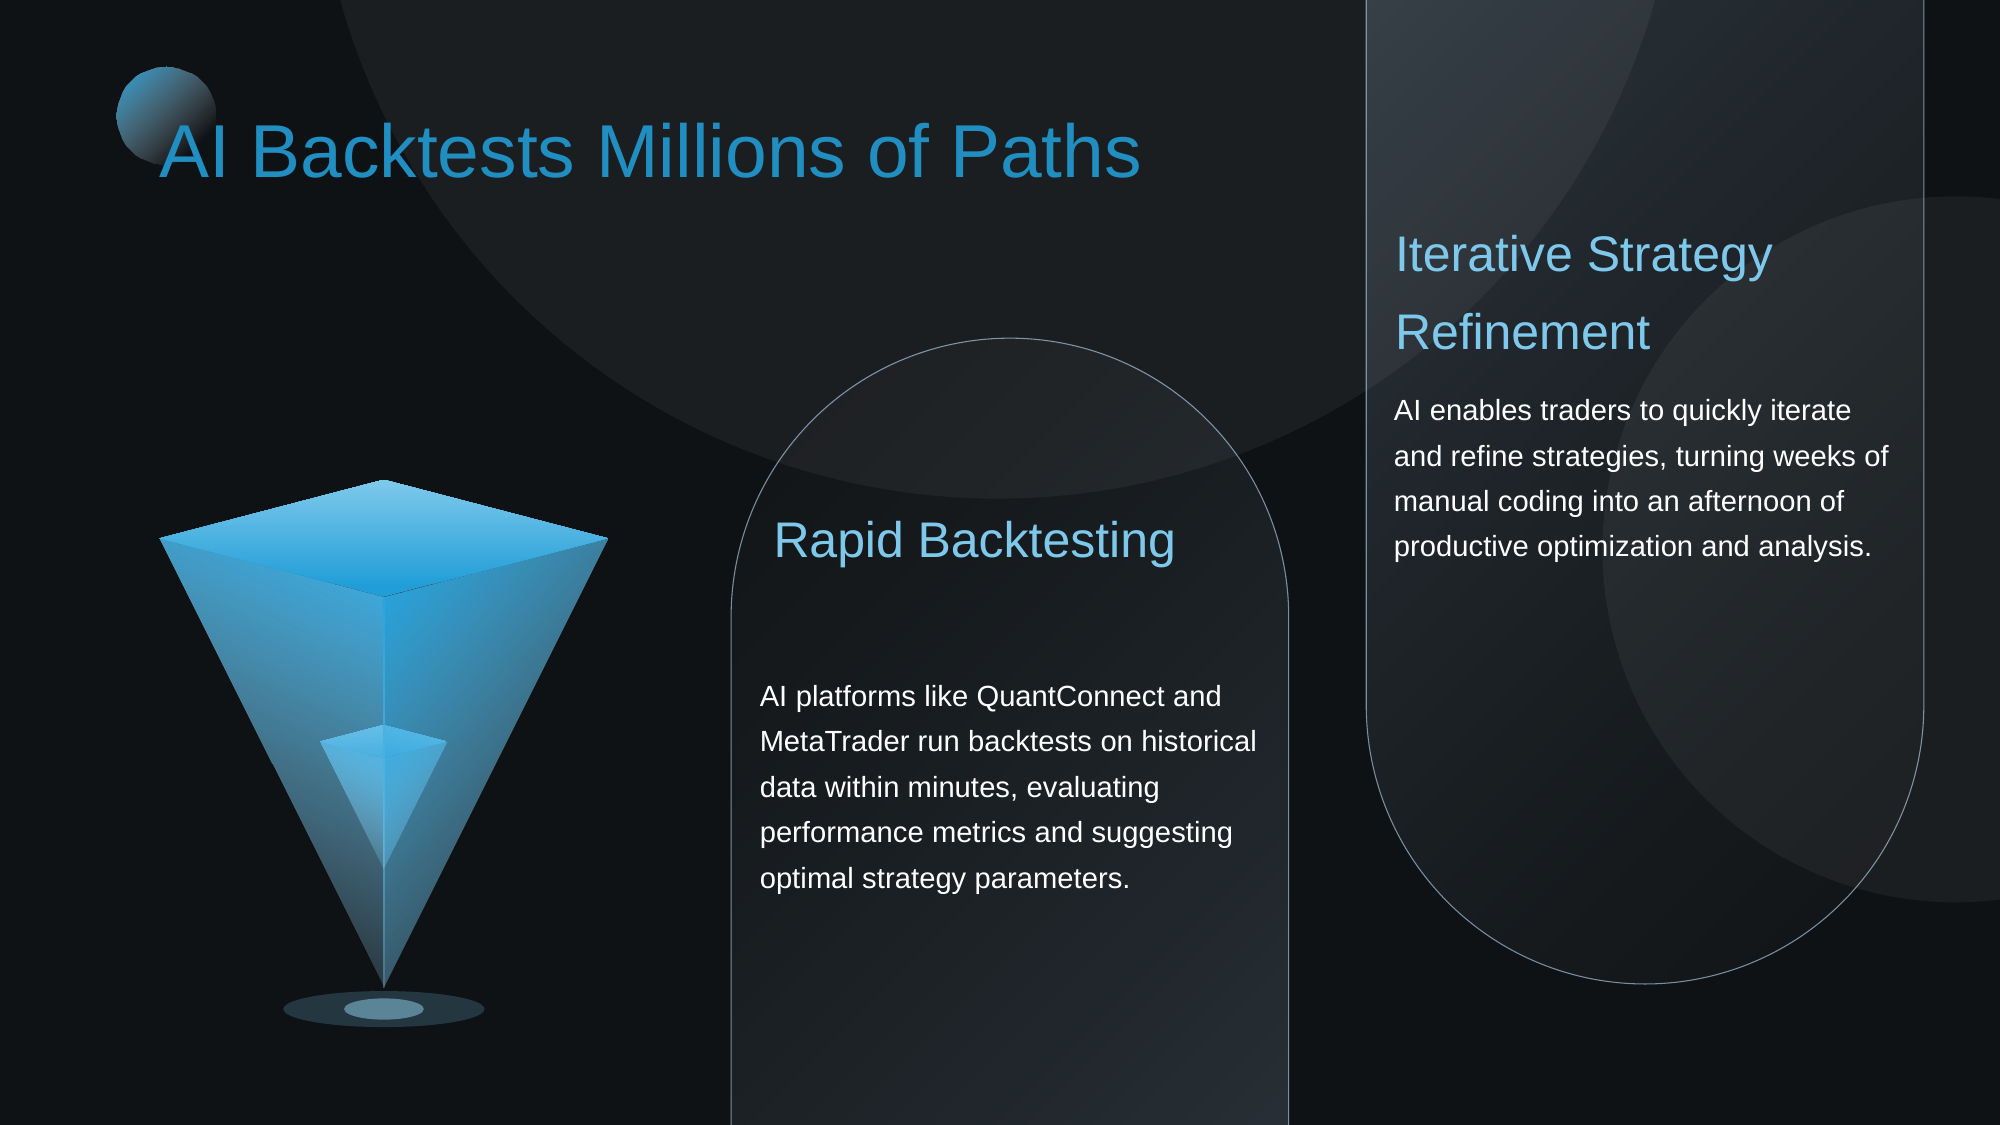

AI Backtests Millions of Paths

Iterative Strategy Refinement

AI enables traders to quickly iterate and refine strategies, turning weeks of manual coding into an afternoon of productive optimization and analysis.

Rapid Backtesting

AI platforms like QuantConnect and MetaTrader run backtests on historical data within minutes, evaluating performance metrics and suggesting optimal strategy parameters.